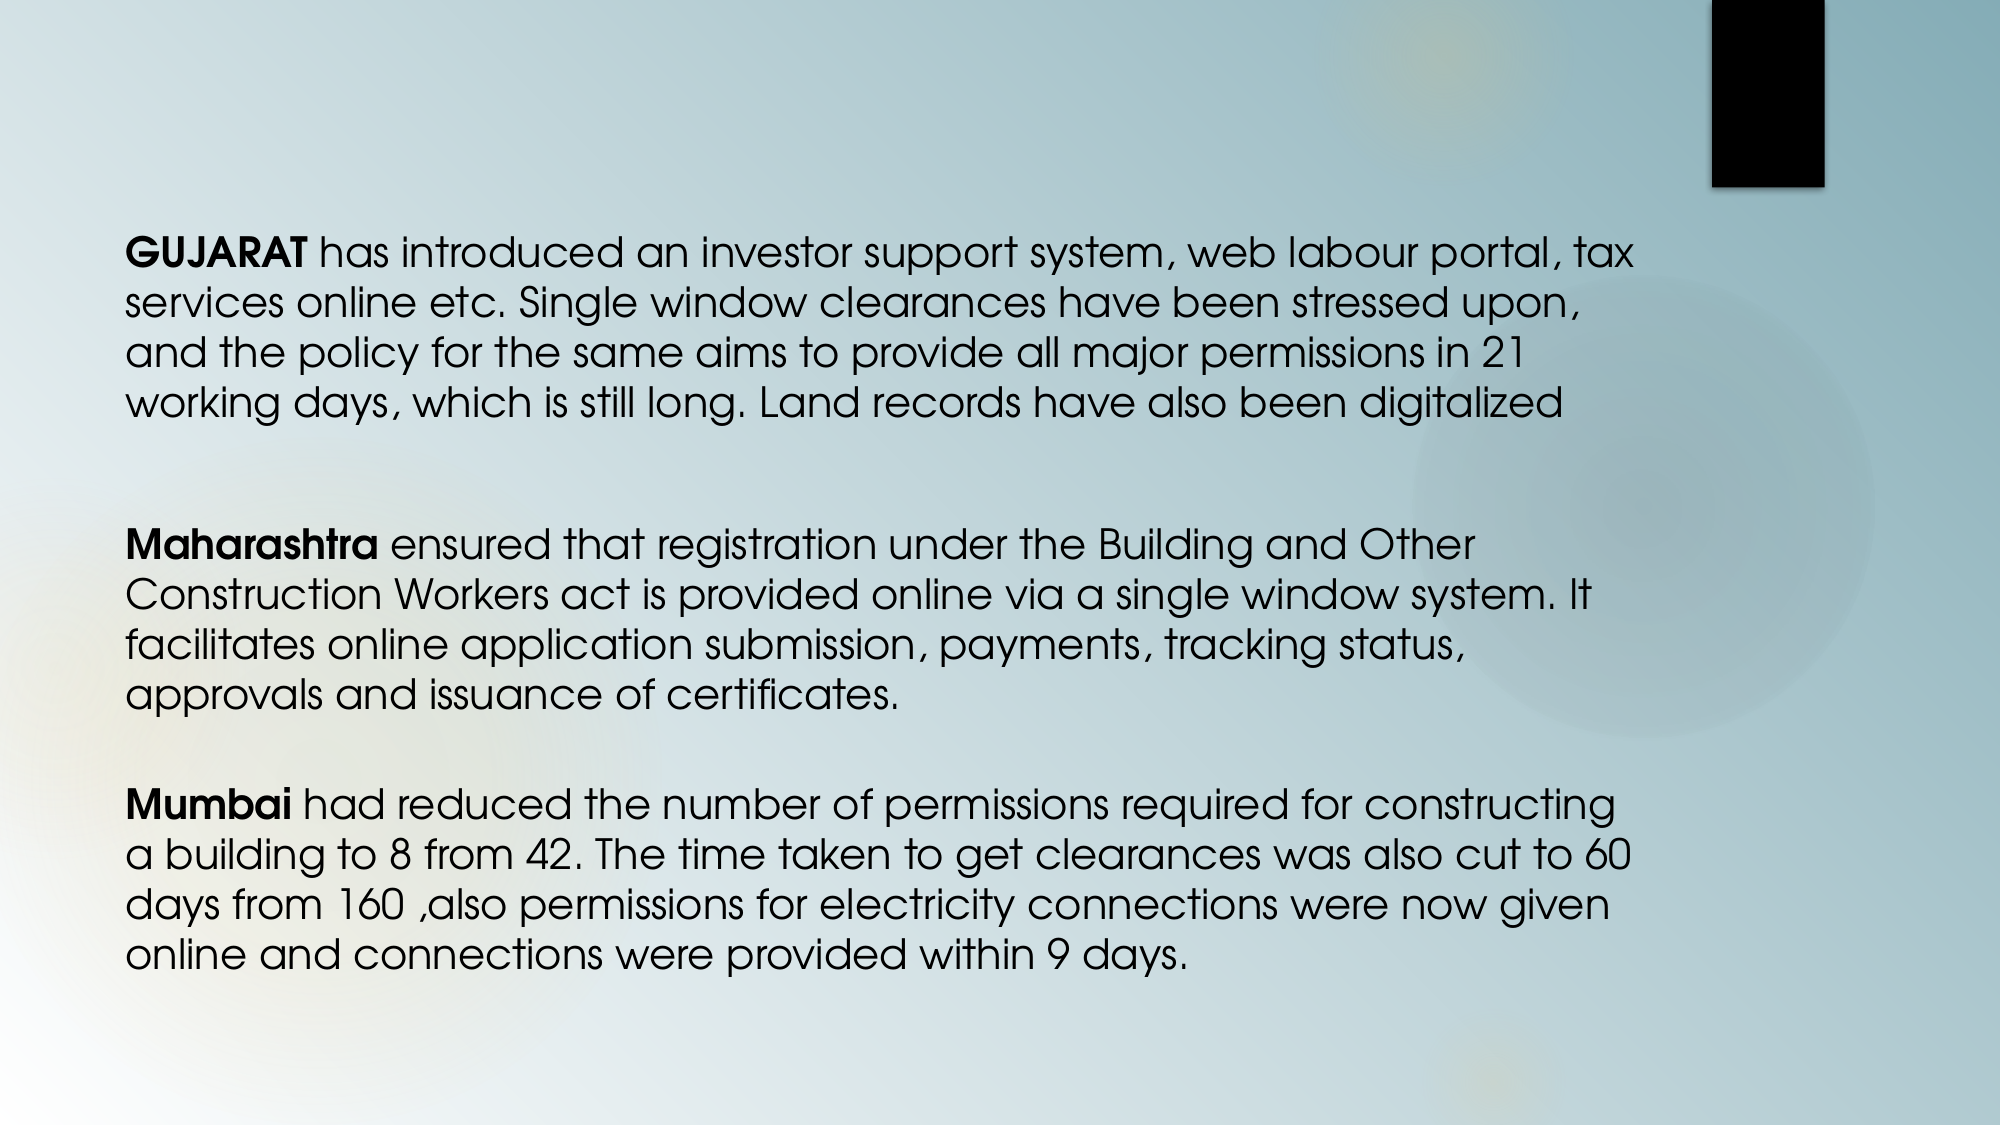

GUJARAT has introduced an investor support system, web labour portal, tax services online etc. Single window clearances have been stressed upon, and the policy for the same aims to provide all major permissions in 21 working days, which is still long. Land records have also been digitalized
Maharashtra ensured that registration under the Building and Other Construction Workers act is provided online via a single window system. It facilitates online application submission, payments, tracking status, approvals and issuance of certificates.

Mumbai had reduced the number of permissions required for constructing a building to 8 from 42. The time taken to get clearances was also cut to 60 days from 160 ,also permissions for electricity connections were now given online and connections were provided within 9 days.